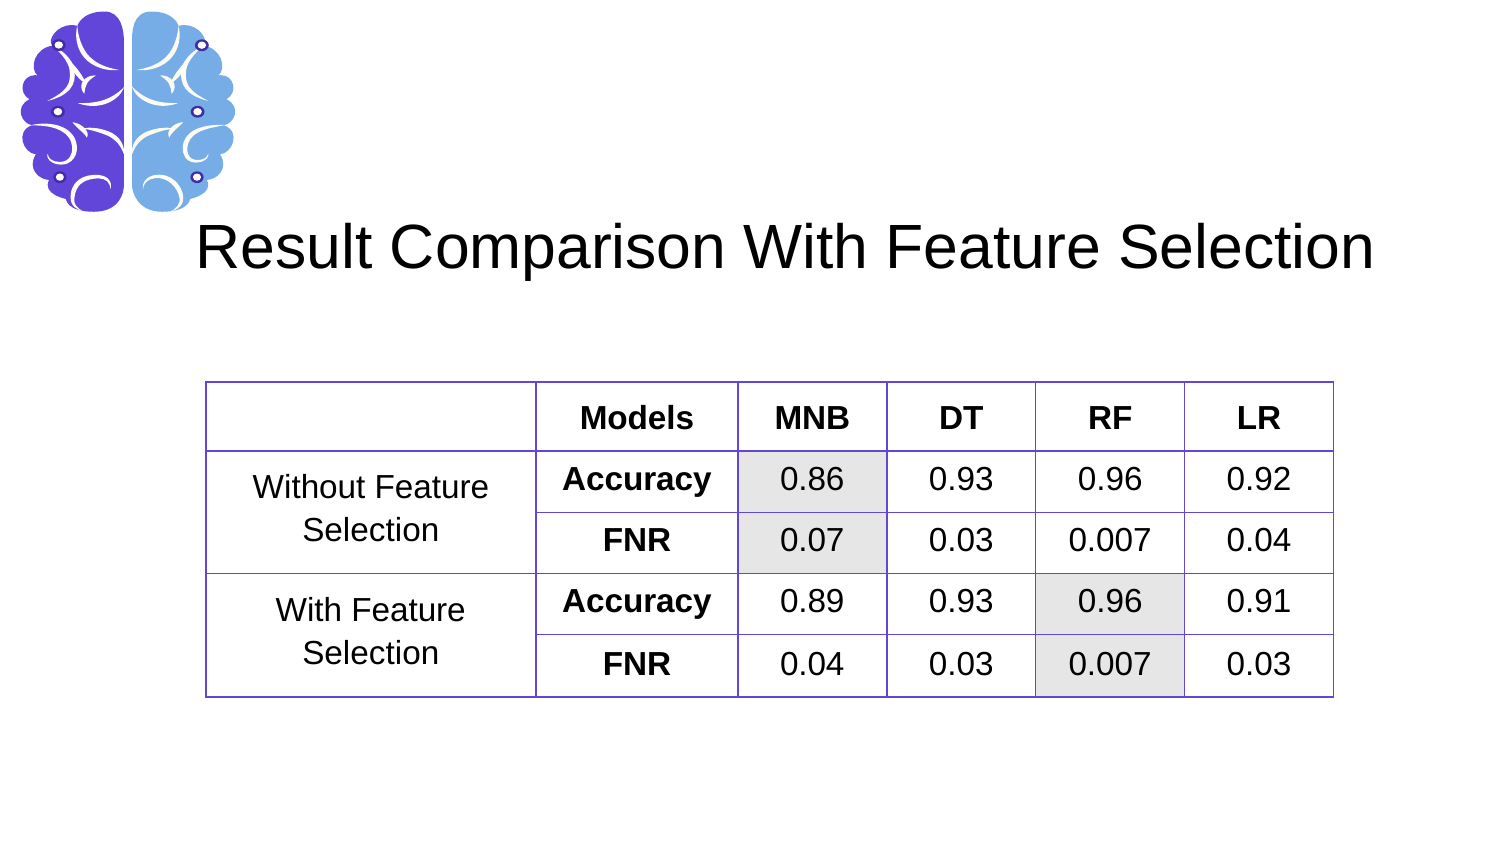

# Result Comparison With Feature Selection
|  | Models | MNB | DT | RF | LR |
| --- | --- | --- | --- | --- | --- |
| Without Feature Selection | Accuracy | 0.86 | 0.93 | 0.96 | 0.92 |
|  | FNR | 0.07 | 0.03 | 0.007 | 0.04 |
| With Feature Selection | Accuracy | 0.89 | 0.93 | 0.96 | 0.91 |
|  | FNR | 0.04 | 0.03 | 0.007 | 0.03 |